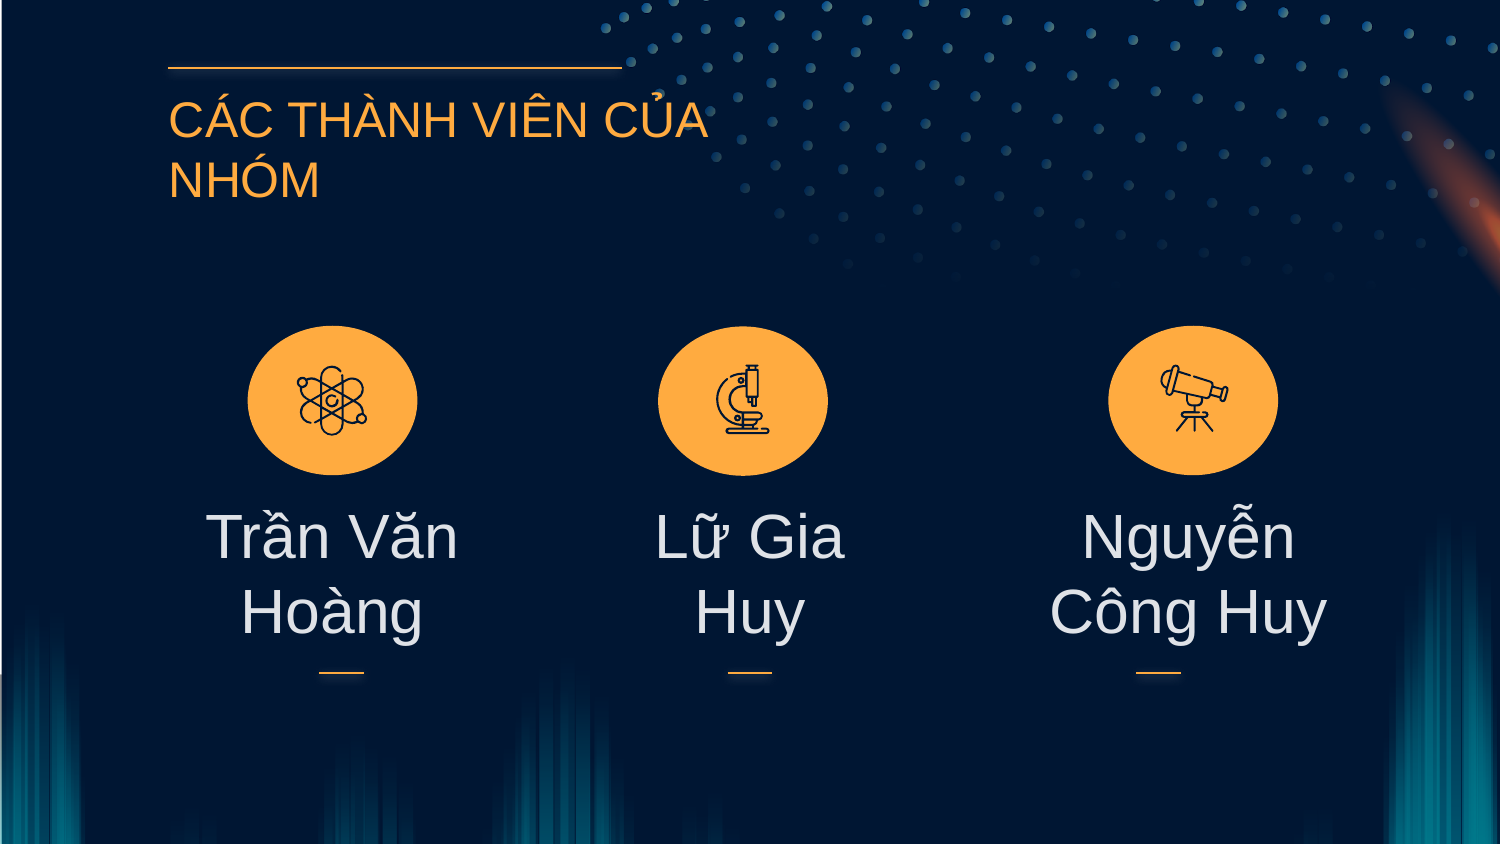

CÁC THÀNH VIÊN CỦA NHÓM

Trần Văn Hoàng
# Lữ Gia Huy
Nguyễn Công Huy